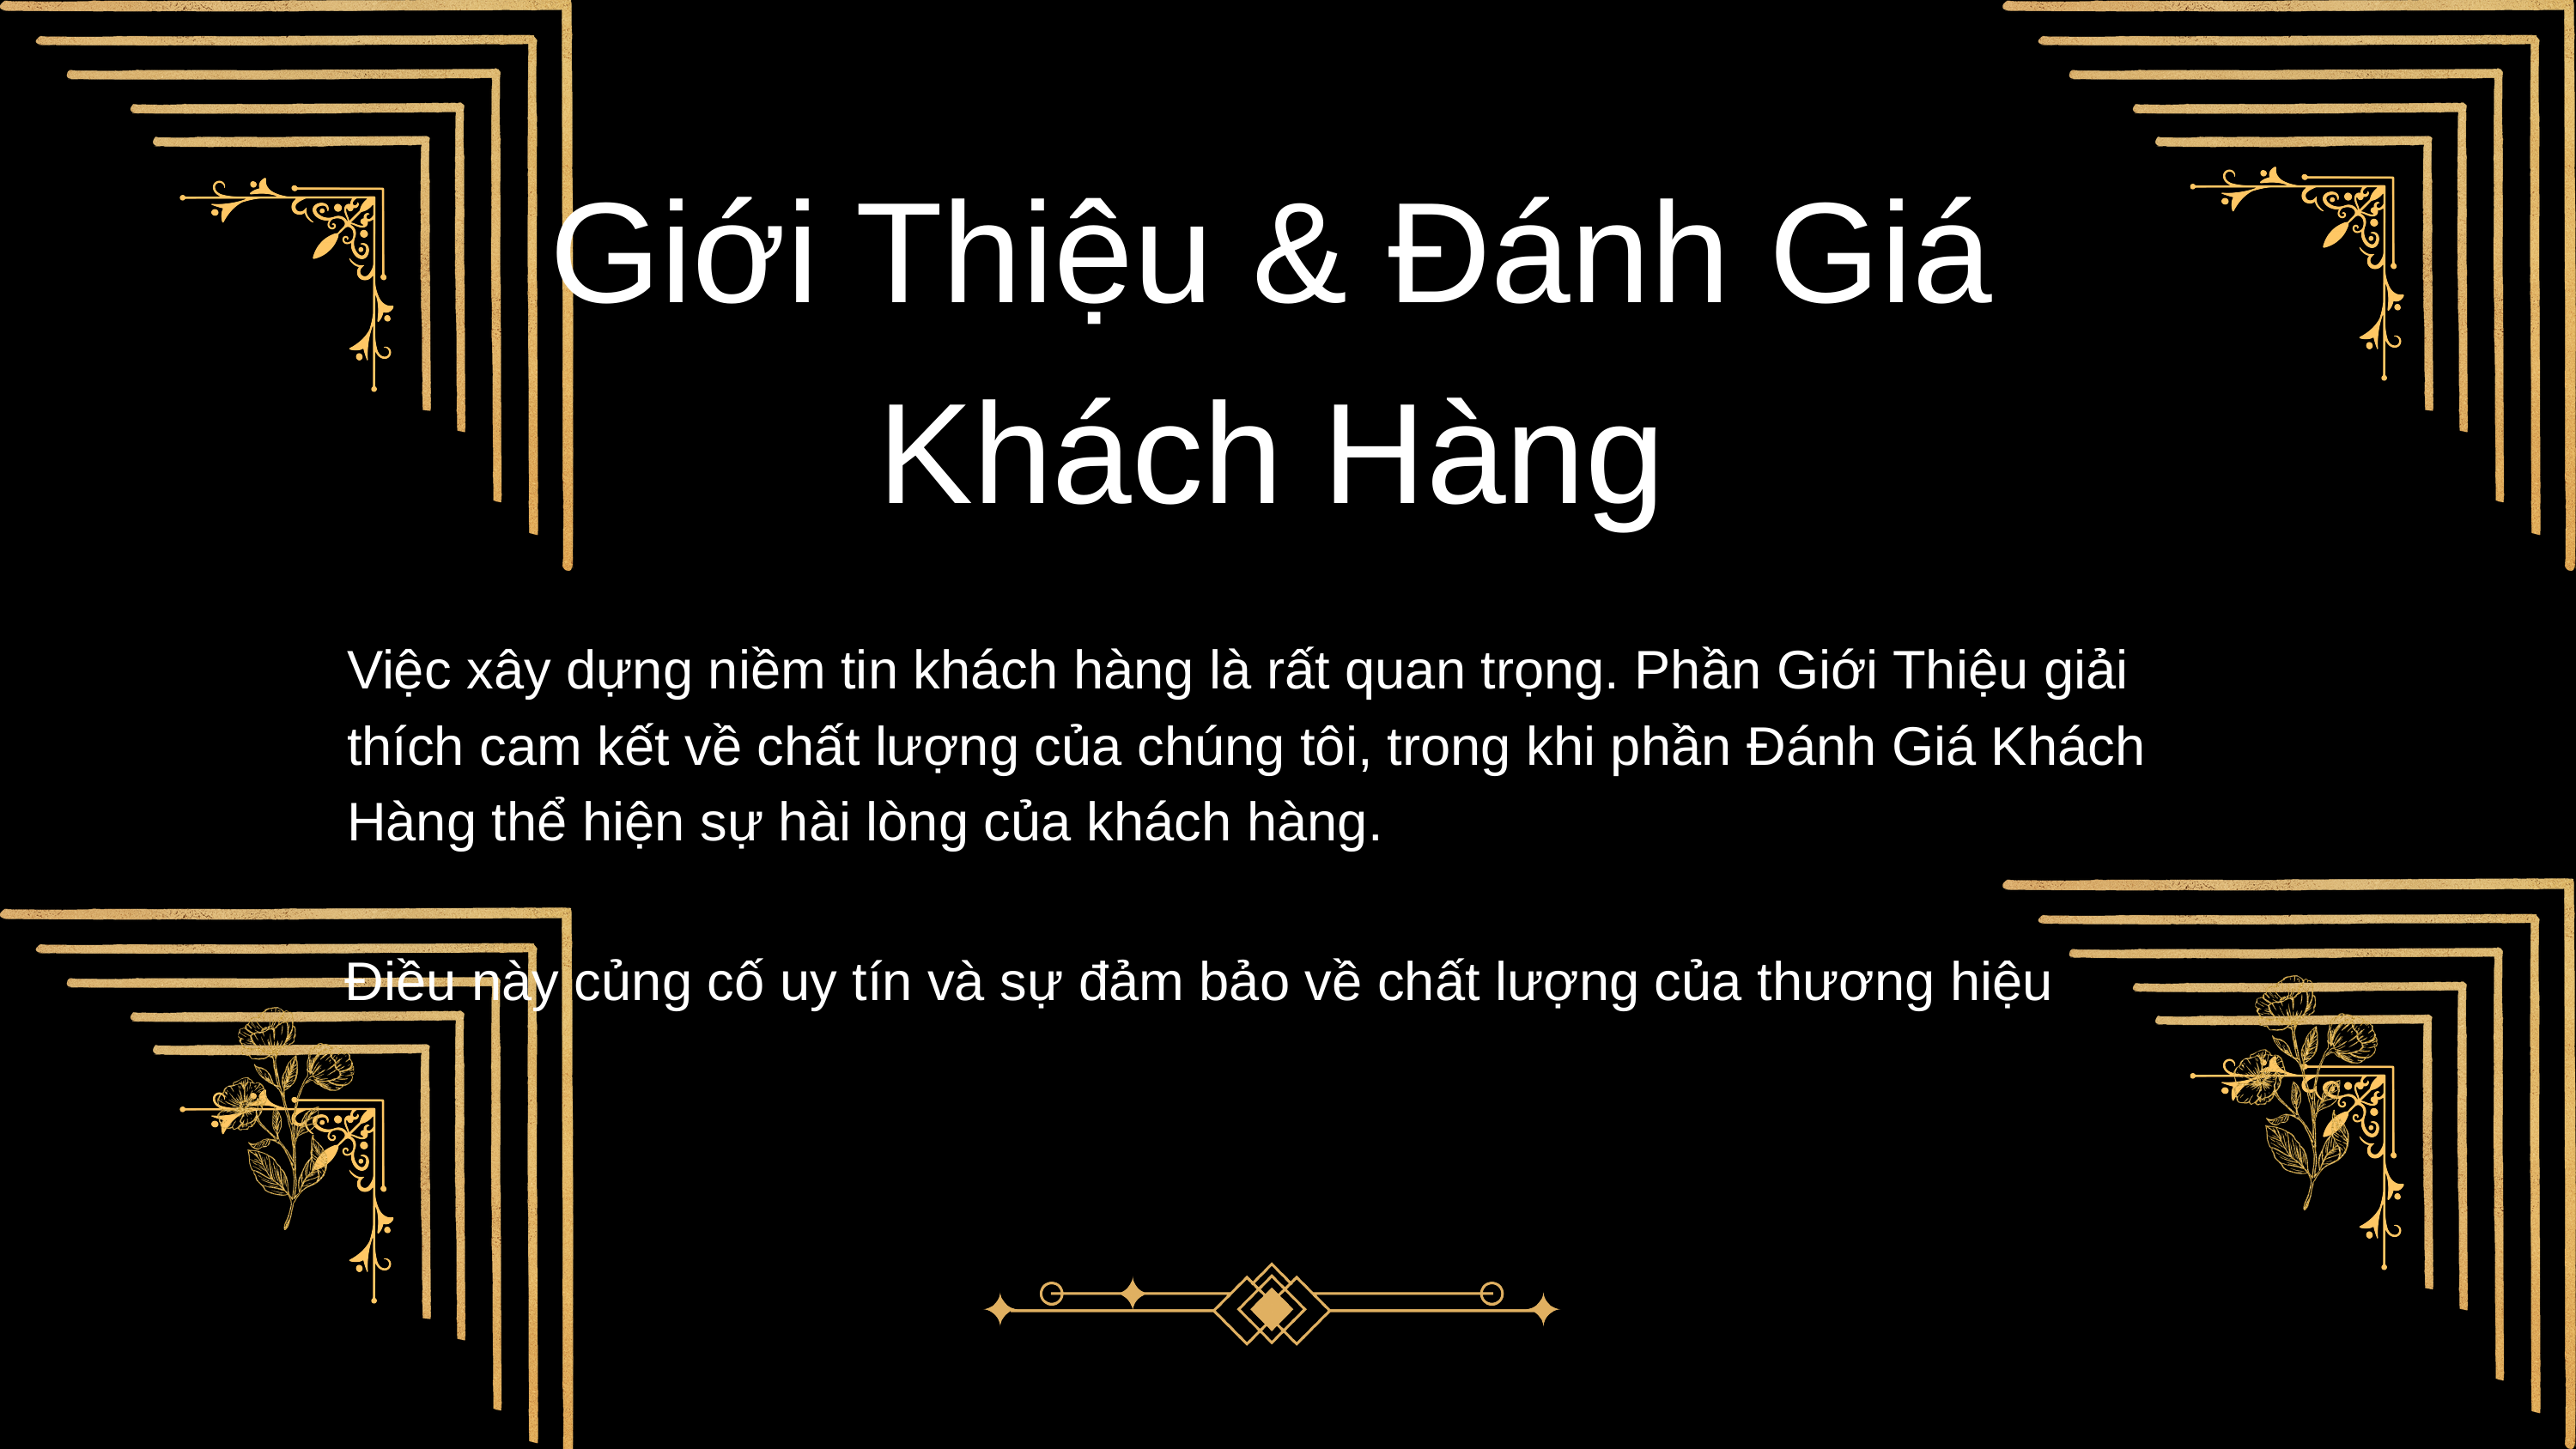

Giới Thiệu & Đánh Giá Khách Hàng

Việc xây dựng niềm tin khách hàng là rất quan trọng. Phần Giới Thiệu giải thích cam kết về chất lượng của chúng tôi, trong khi phần Đánh Giá Khách Hàng thể hiện sự hài lòng của khách hàng.

Điều này củng cố uy tín và sự đảm bảo về chất lượng của thương hiệu